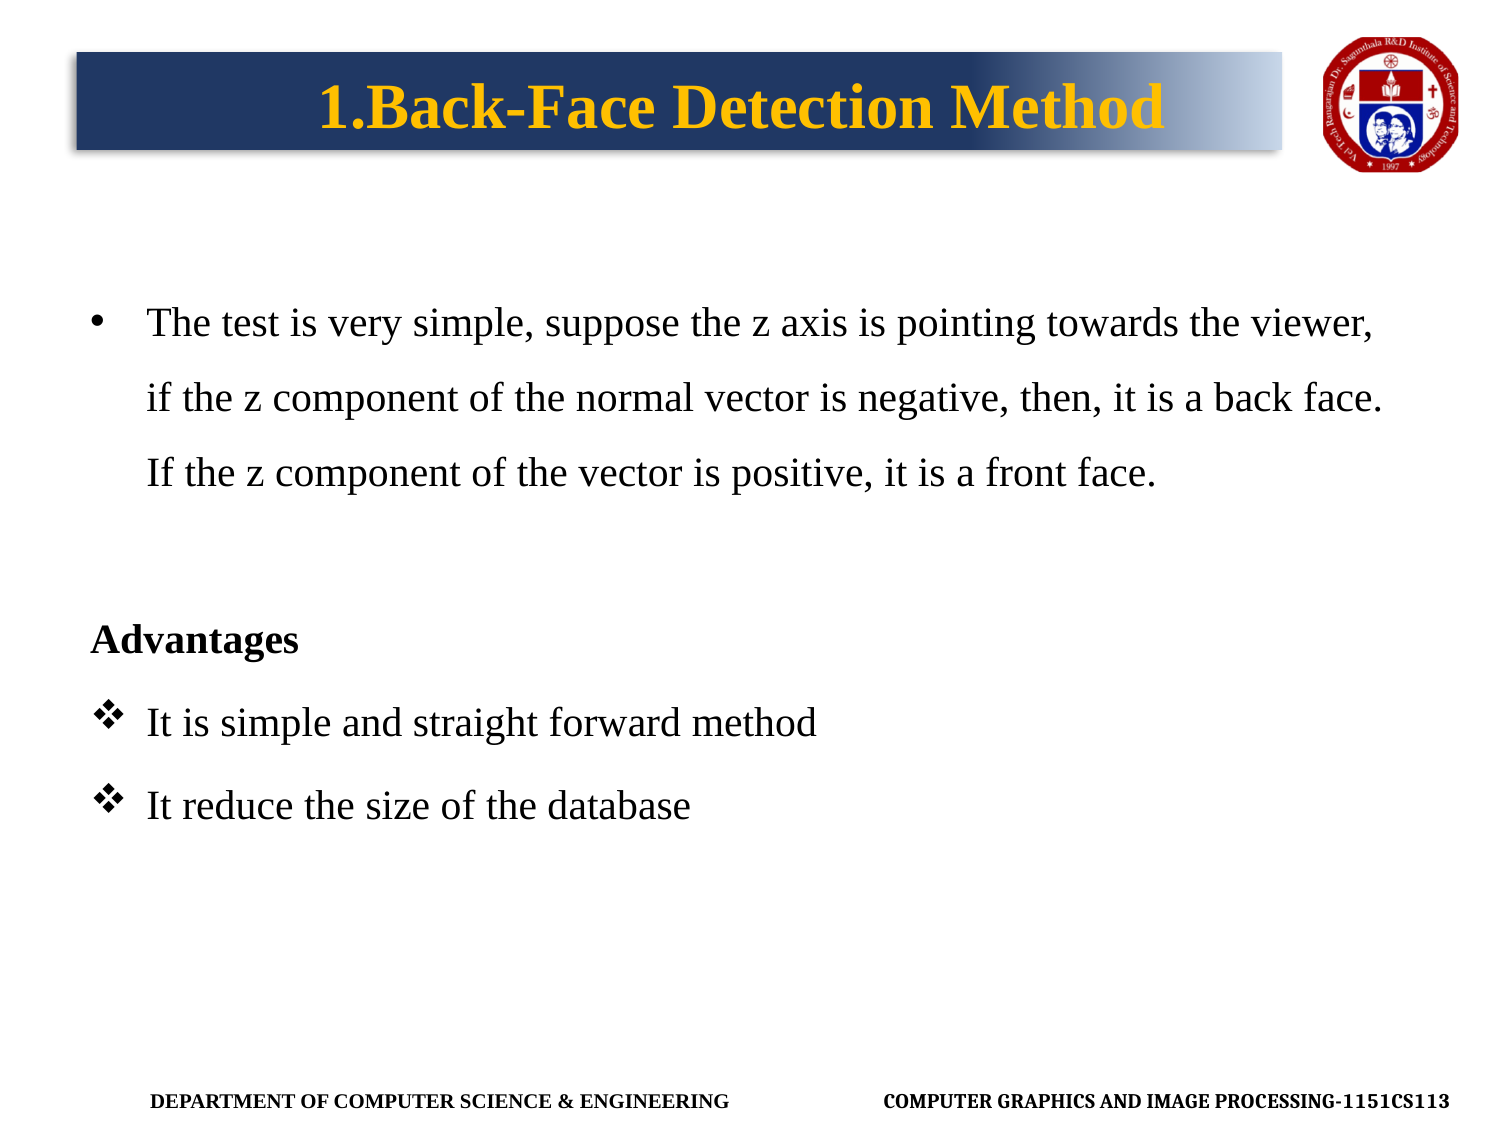

# 1.Back-Face Detection Method
The test is very simple, suppose the z axis is pointing towards the viewer, if the z component of the normal vector is negative, then, it is a back face. If the z component of the vector is positive, it is a front face.

Advantages
It is simple and straight forward method
It reduce the size of the database